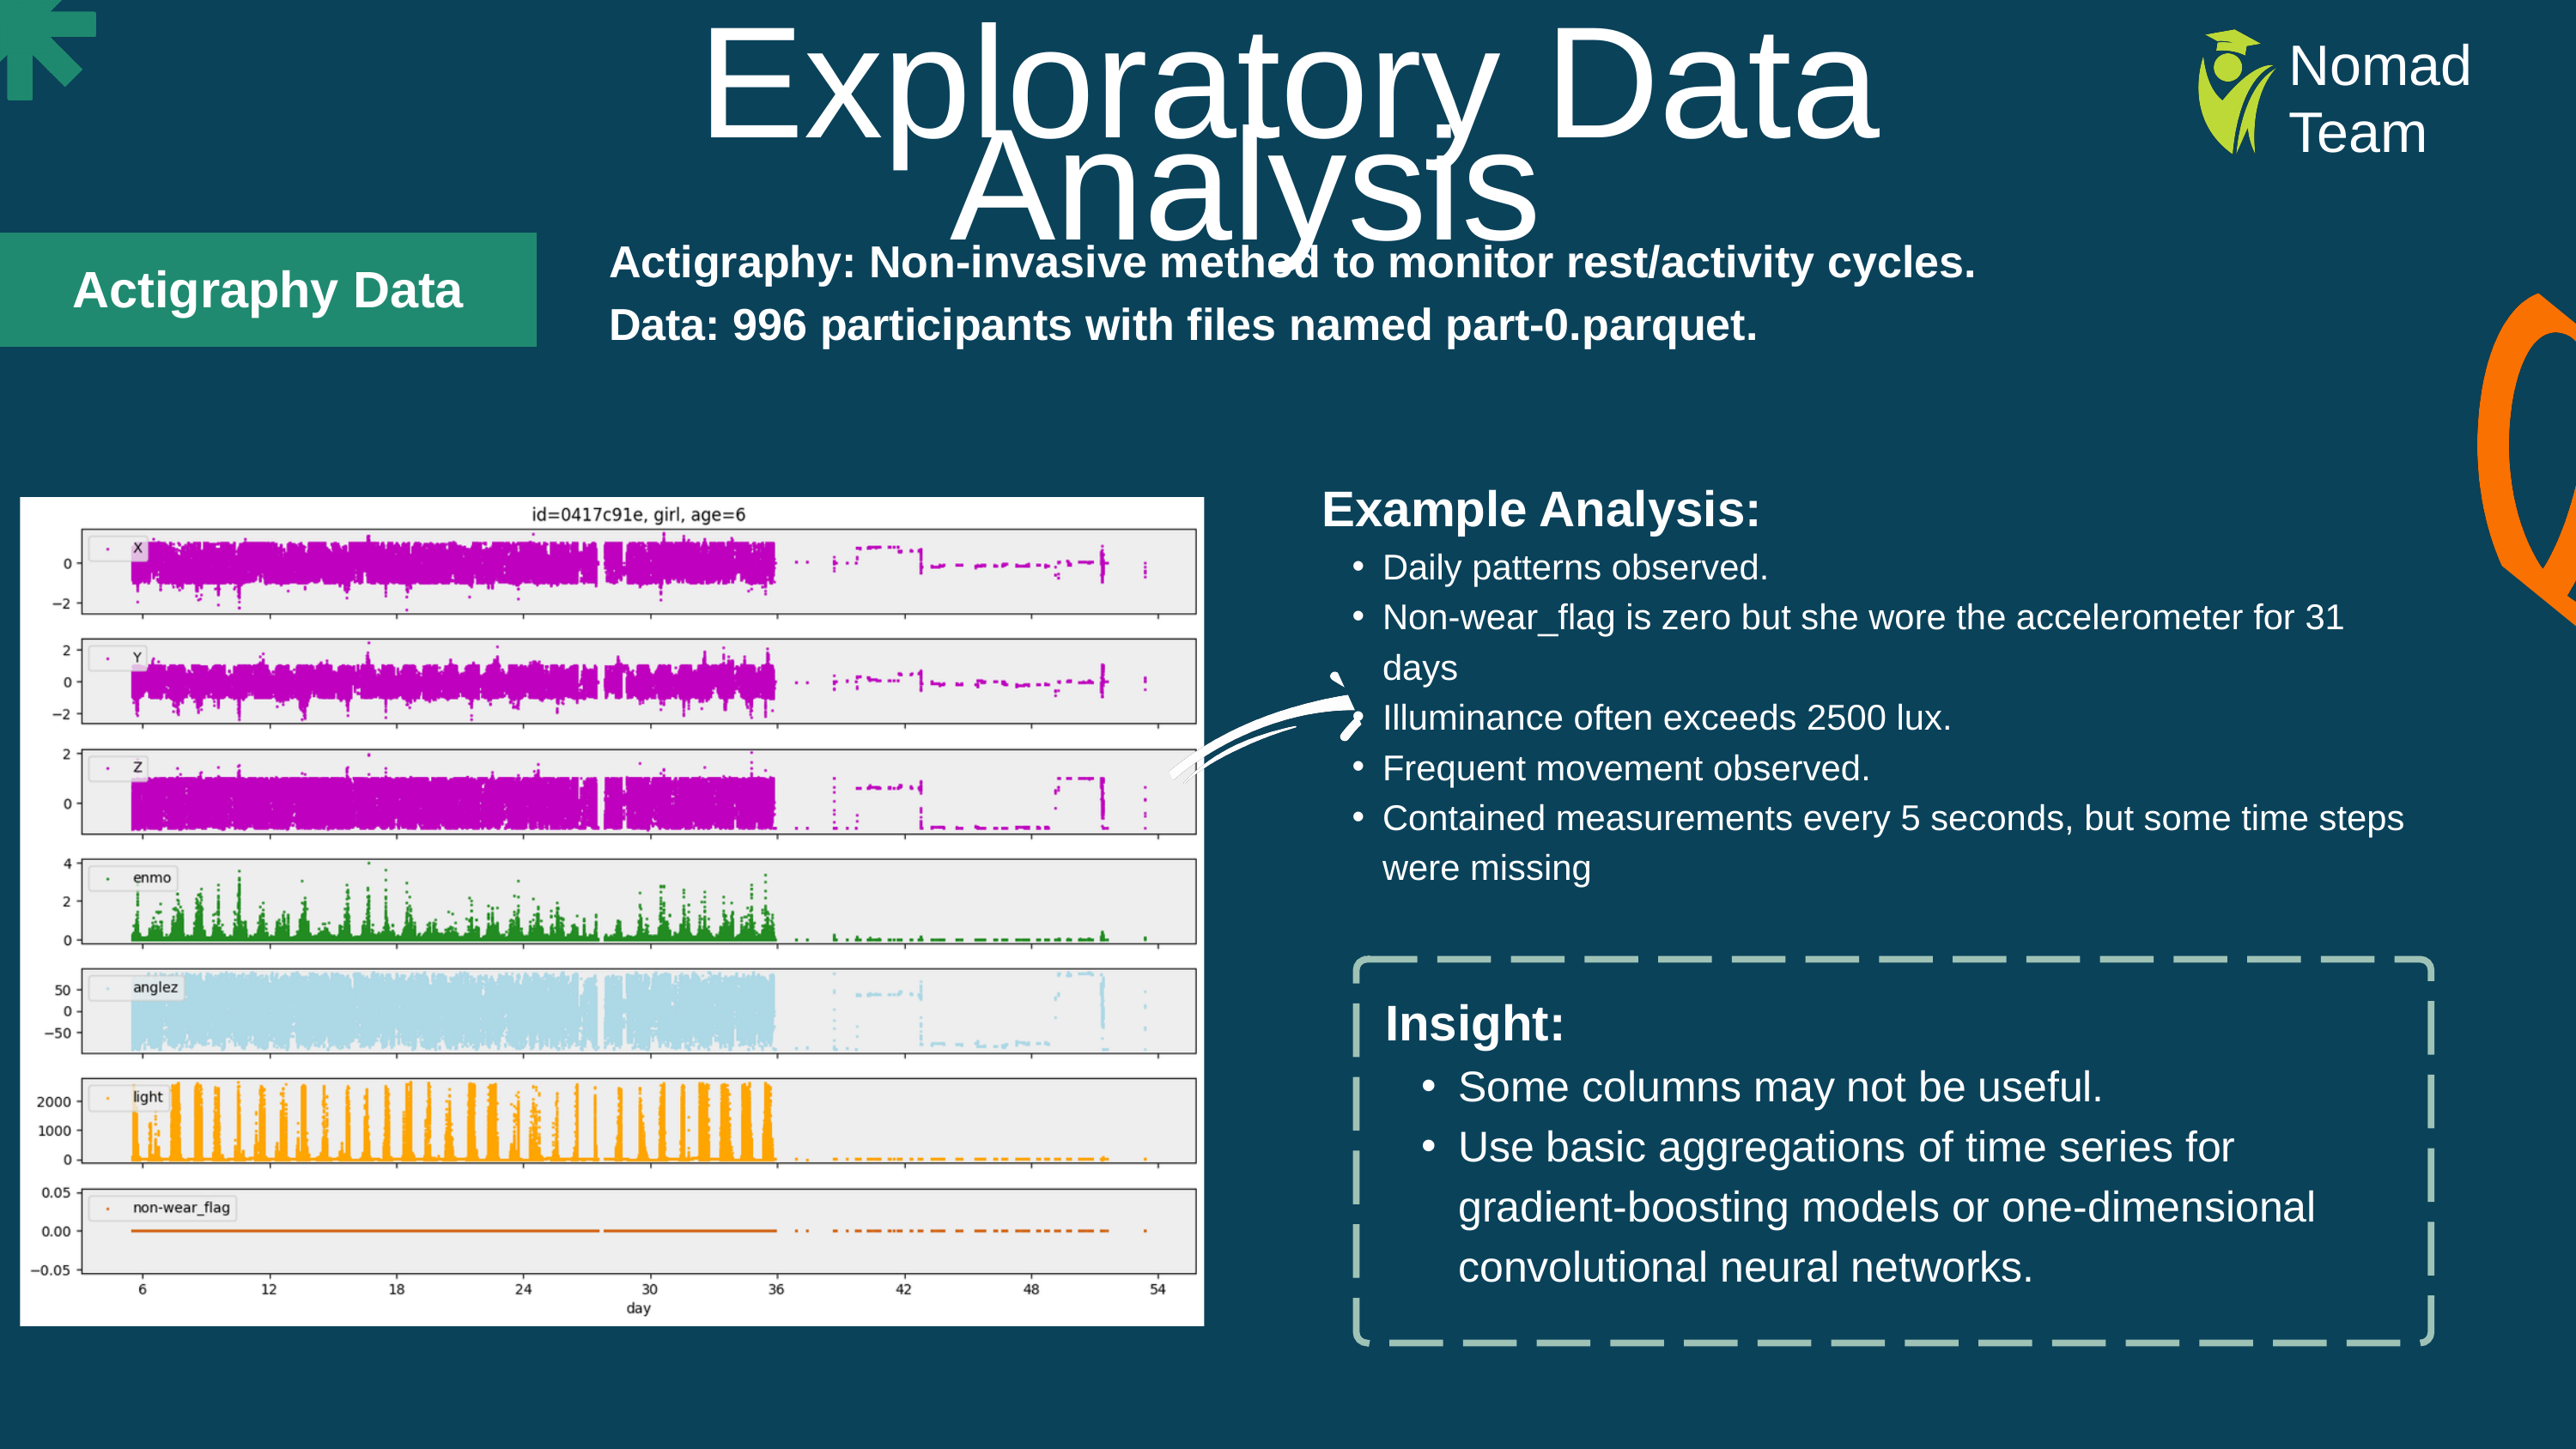

Nomad Team
 Exploratory Data Analysis
Actigraphy: Non-invasive method to monitor rest/activity cycles.
Data: 996 participants with files named part-0.parquet.

 Actigraphy Data

Example Analysis:
Daily patterns observed.
Non-wear_flag is zero but she wore the accelerometer for 31 days
Illuminance often exceeds 2500 lux.
Frequent movement observed.
Contained measurements every 5 seconds, but some time steps were missing

Insight:
Some columns may not be useful.
Use basic aggregations of time series for gradient-boosting models or one-dimensional convolutional neural networks.